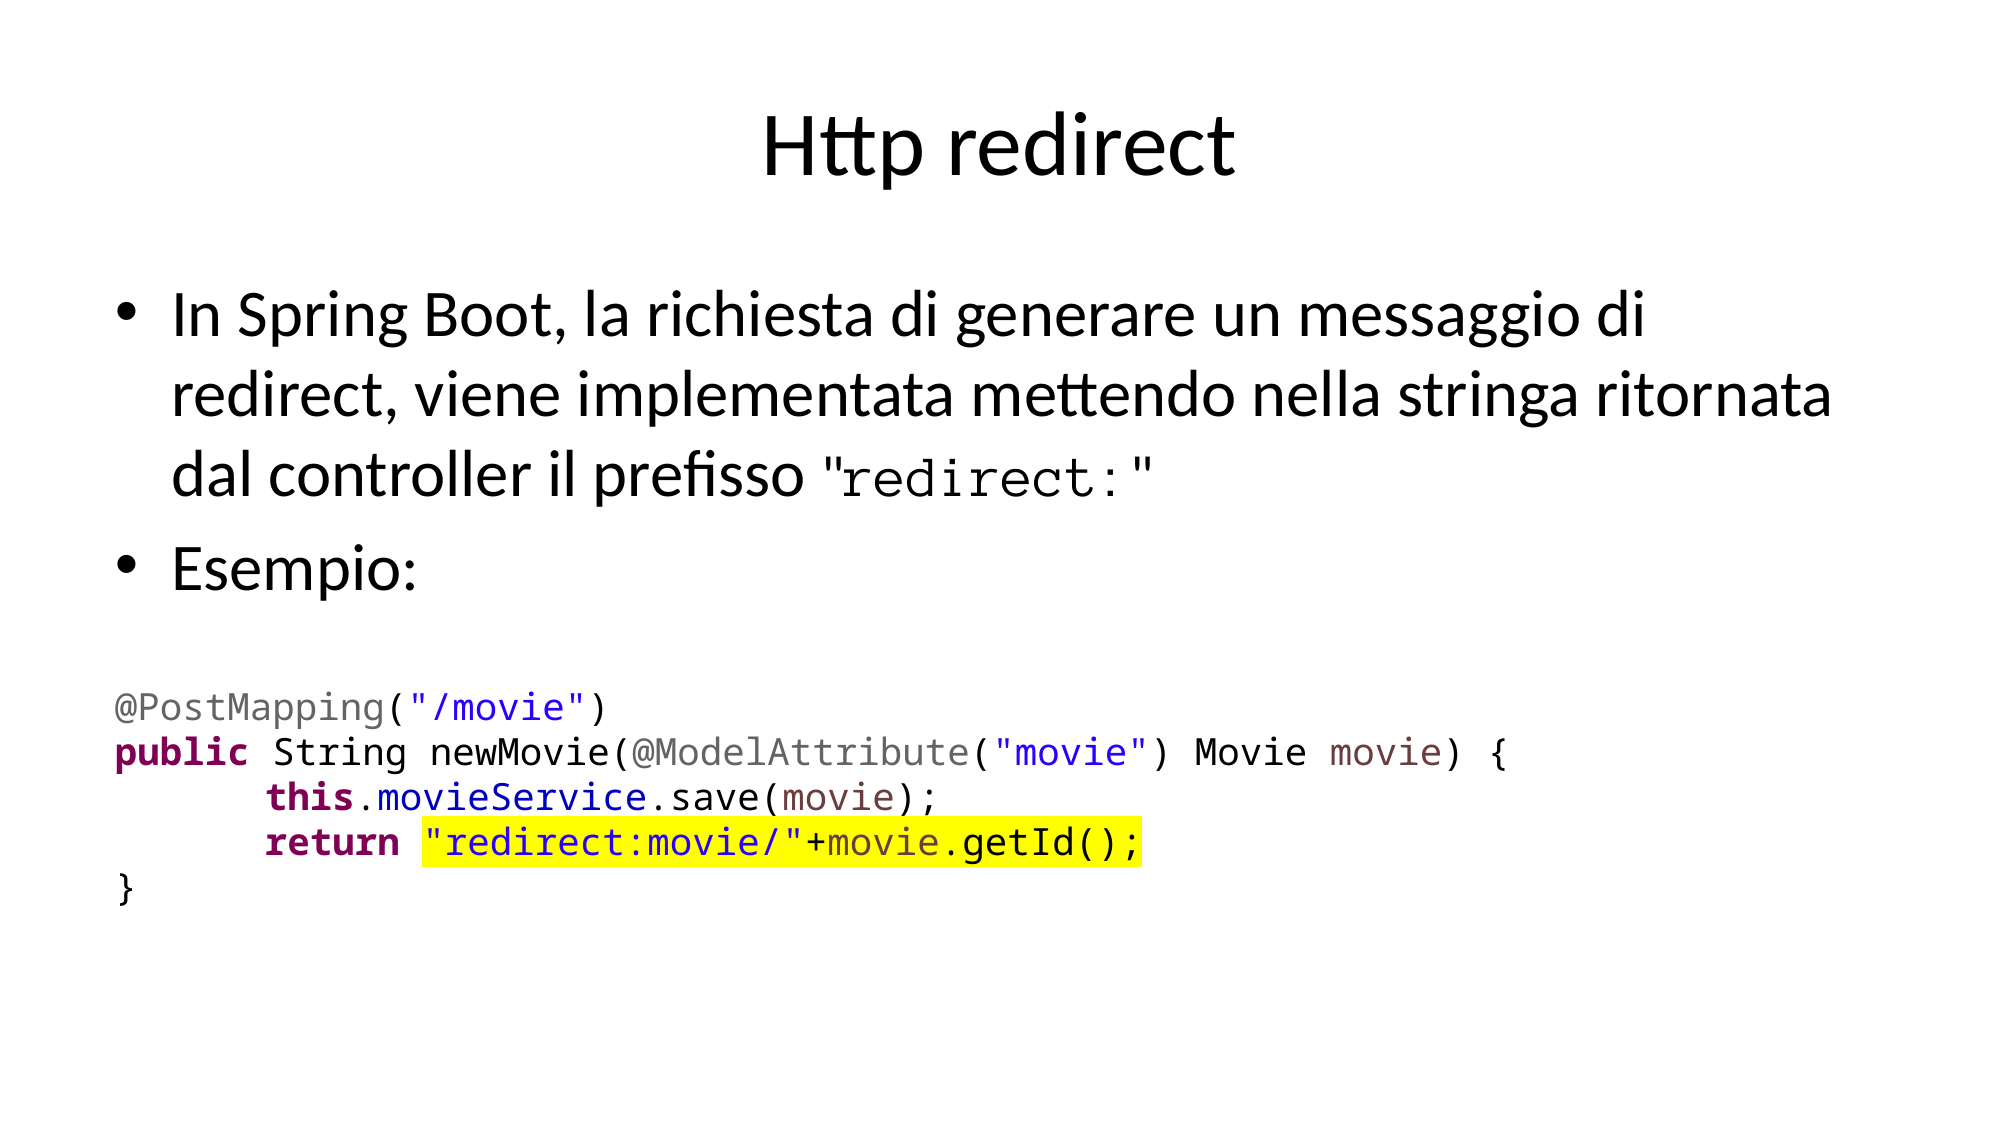

# Http redirect
In Spring Boot, la richiesta di generare un messaggio di redirect, viene implementata mettendo nella stringa ritornata dal controller il prefisso "redirect:"
Esempio:
@PostMapping("/movie")
public String newMovie(@ModelAttribute("movie") Movie movie) {
	this.movieService.save(movie);
	return "redirect:movie/"+movie.getId();
}